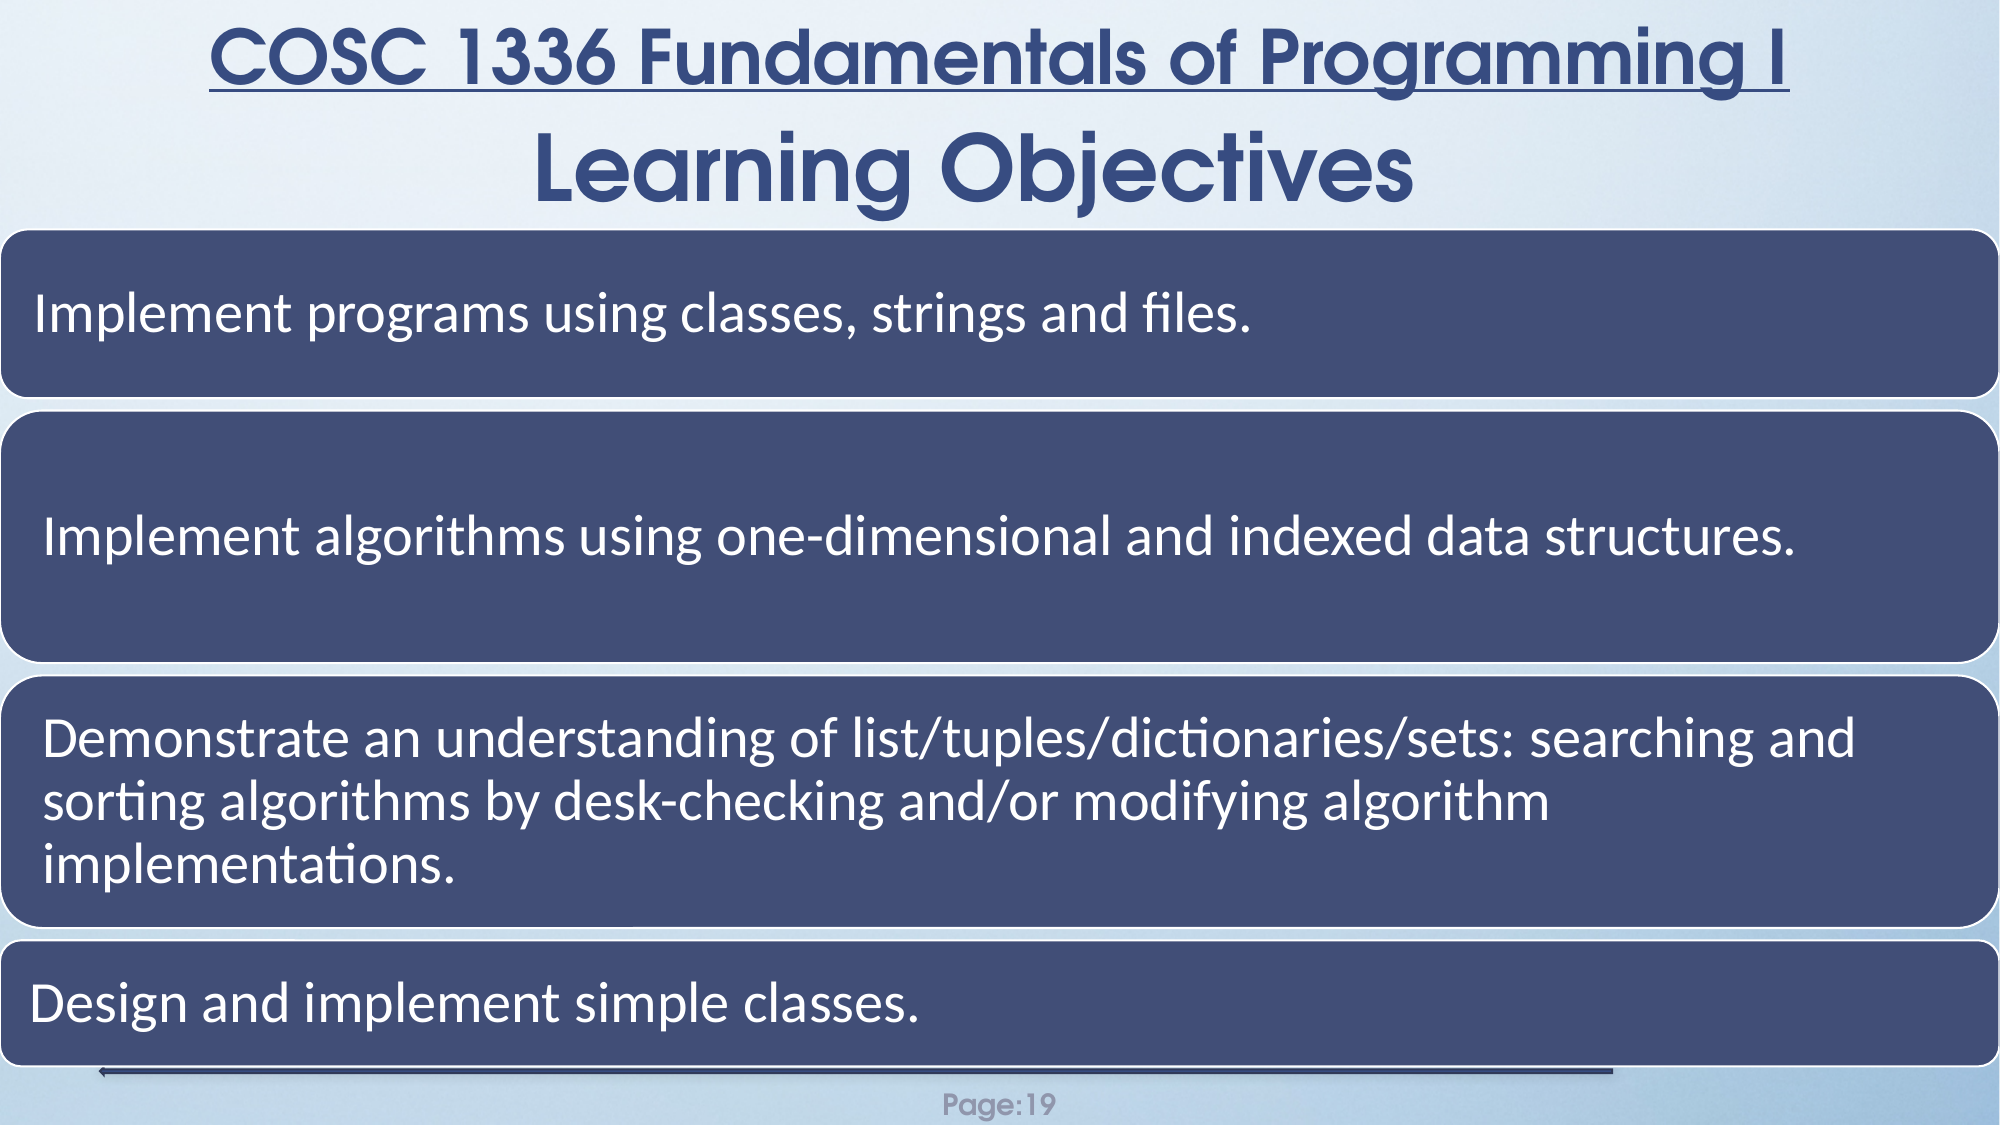

COSC 1336 Fundamentals of Programming I
# Learning Objectives
Implement programs using classes, strings and files.
Implement algorithms using one-dimensional and indexed data structures.
Demonstrate an understanding of list/tuples/dictionaries/sets: searching and sorting algorithms by desk-checking and/or modifying algorithm implementations.
Design and implement simple classes.